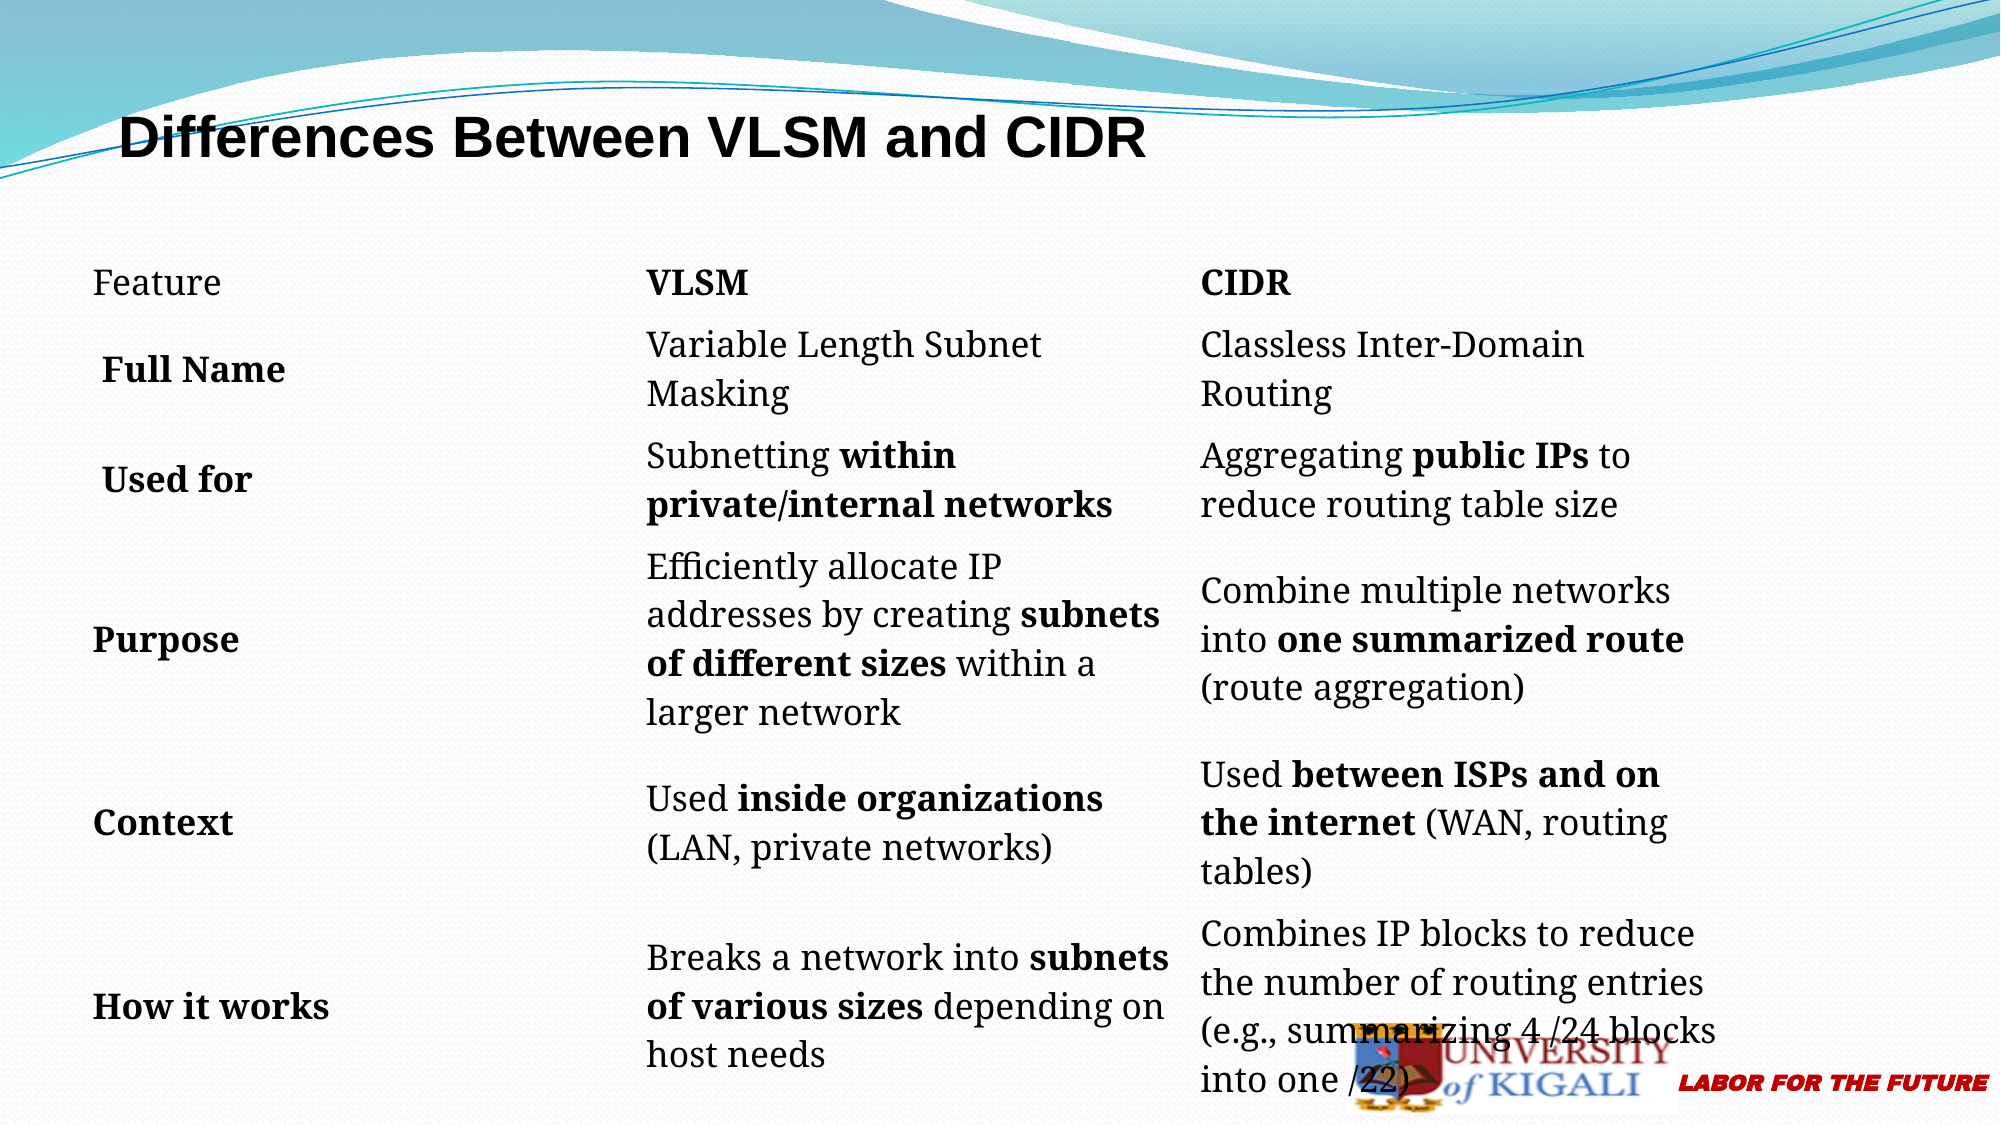

Differences Between VLSM and CIDR

| Feature | VLSM | CIDR |
| --- | --- | --- |
| Full Name | Variable Length Subnet Masking | Classless Inter-Domain Routing |
| Used for | Subnetting within private/internal networks | Aggregating public IPs to reduce routing table size |
| Purpose | Efficiently allocate IP addresses by creating subnets of different sizes within a larger network | Combine multiple networks into one summarized route (route aggregation) |
| Context | Used inside organizations (LAN, private networks) | Used between ISPs and on the internet (WAN, routing tables) |
| How it works | Breaks a network into subnets of various sizes depending on host needs | Combines IP blocks to reduce the number of routing entries (e.g., summarizing 4 /24 blocks into one /22) |
| Example | 192.168.1.0/24 split into /25, /26, /27, etc. | Advertise 192.0.0.0/22 instead of 4 separate /24 networks |
LABOR FOR THE FUTURE